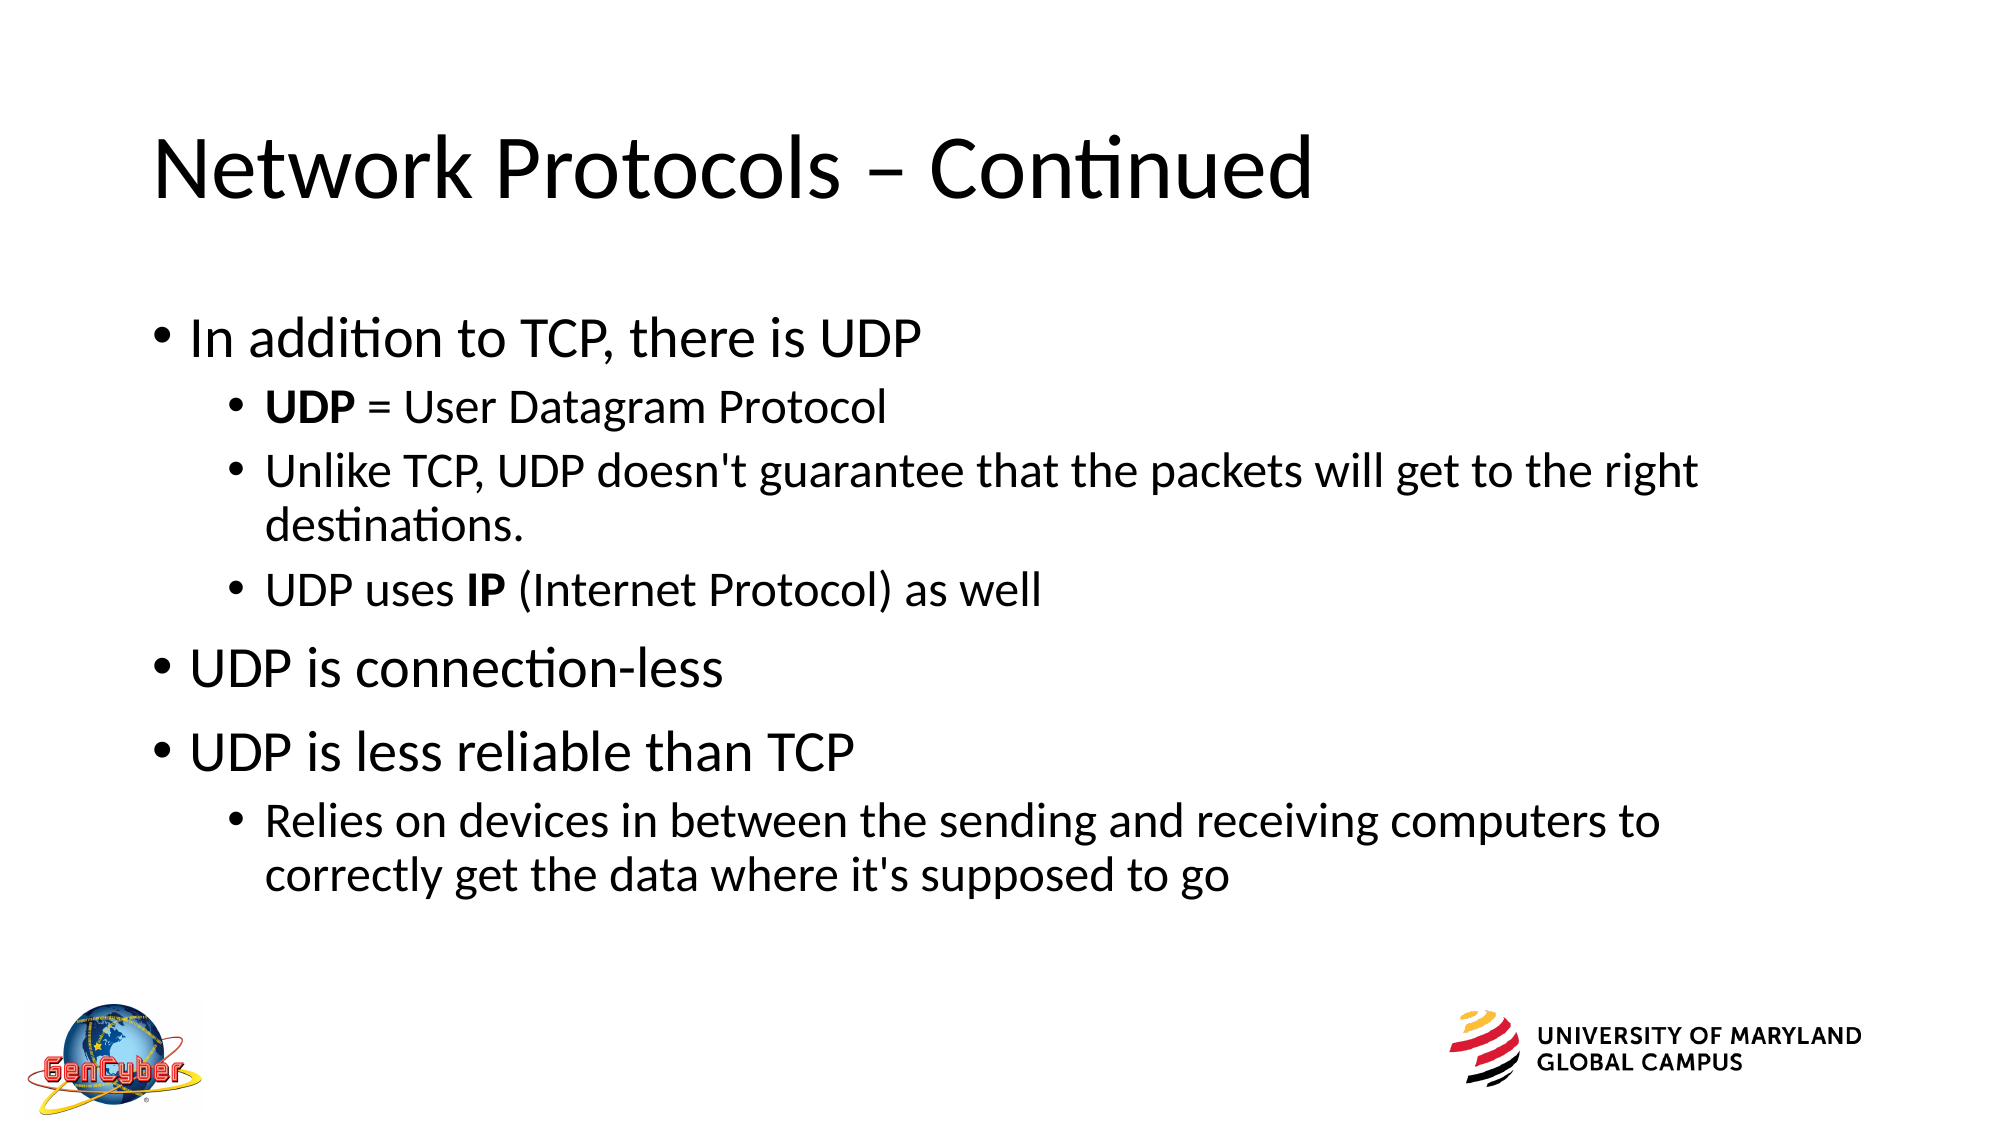

# Network Protocols – Continued
In addition to TCP, there is UDP
UDP = User Datagram Protocol
Unlike TCP, UDP doesn't guarantee that the packets will get to the right destinations.
UDP uses IP (Internet Protocol) as well
UDP is connection-less
UDP is less reliable than TCP
Relies on devices in between the sending and receiving computers to correctly get the data where it's supposed to go